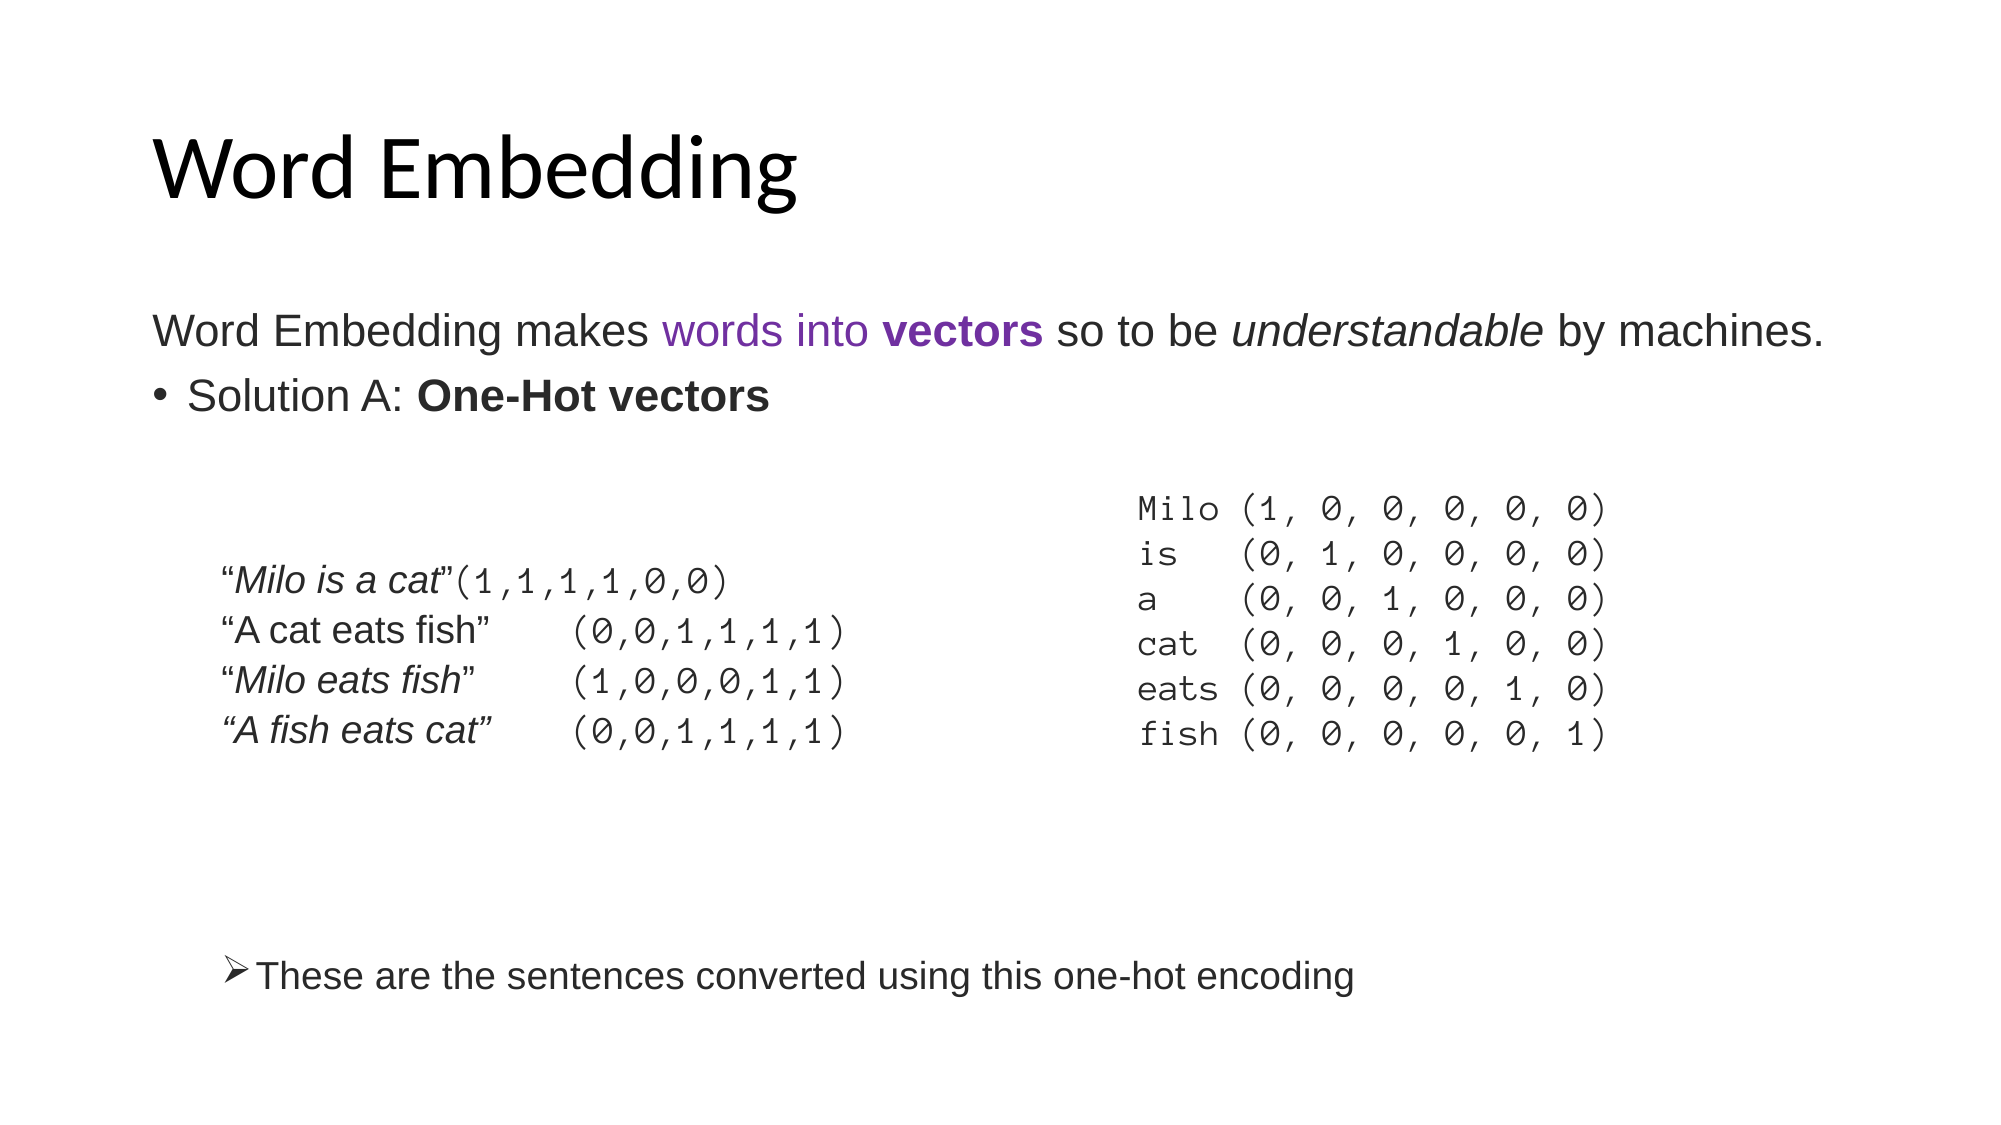

# Word Embedding
Word Embedding makes words into vectors so to be understandable by machines.
Solution A: One-Hot vectors

“Milo is a cat”	(1,1,1,1,0,0)
“A cat eats fish”	(0,0,1,1,1,1)
“Milo eats fish”	(1,0,0,0,1,1)
“A fish eats cat”	(0,0,1,1,1,1)

These are the sentences converted using this one-hot encoding

Milo (1, 0, 0, 0, 0, 0)
is   (0, 1, 0, 0, 0, 0)
a    (0, 0, 1, 0, 0, 0)
cat  (0, 0, 0, 1, 0, 0)
eats (0, 0, 0, 0, 1, 0)
fish (0, 0, 0, 0, 0, 1)